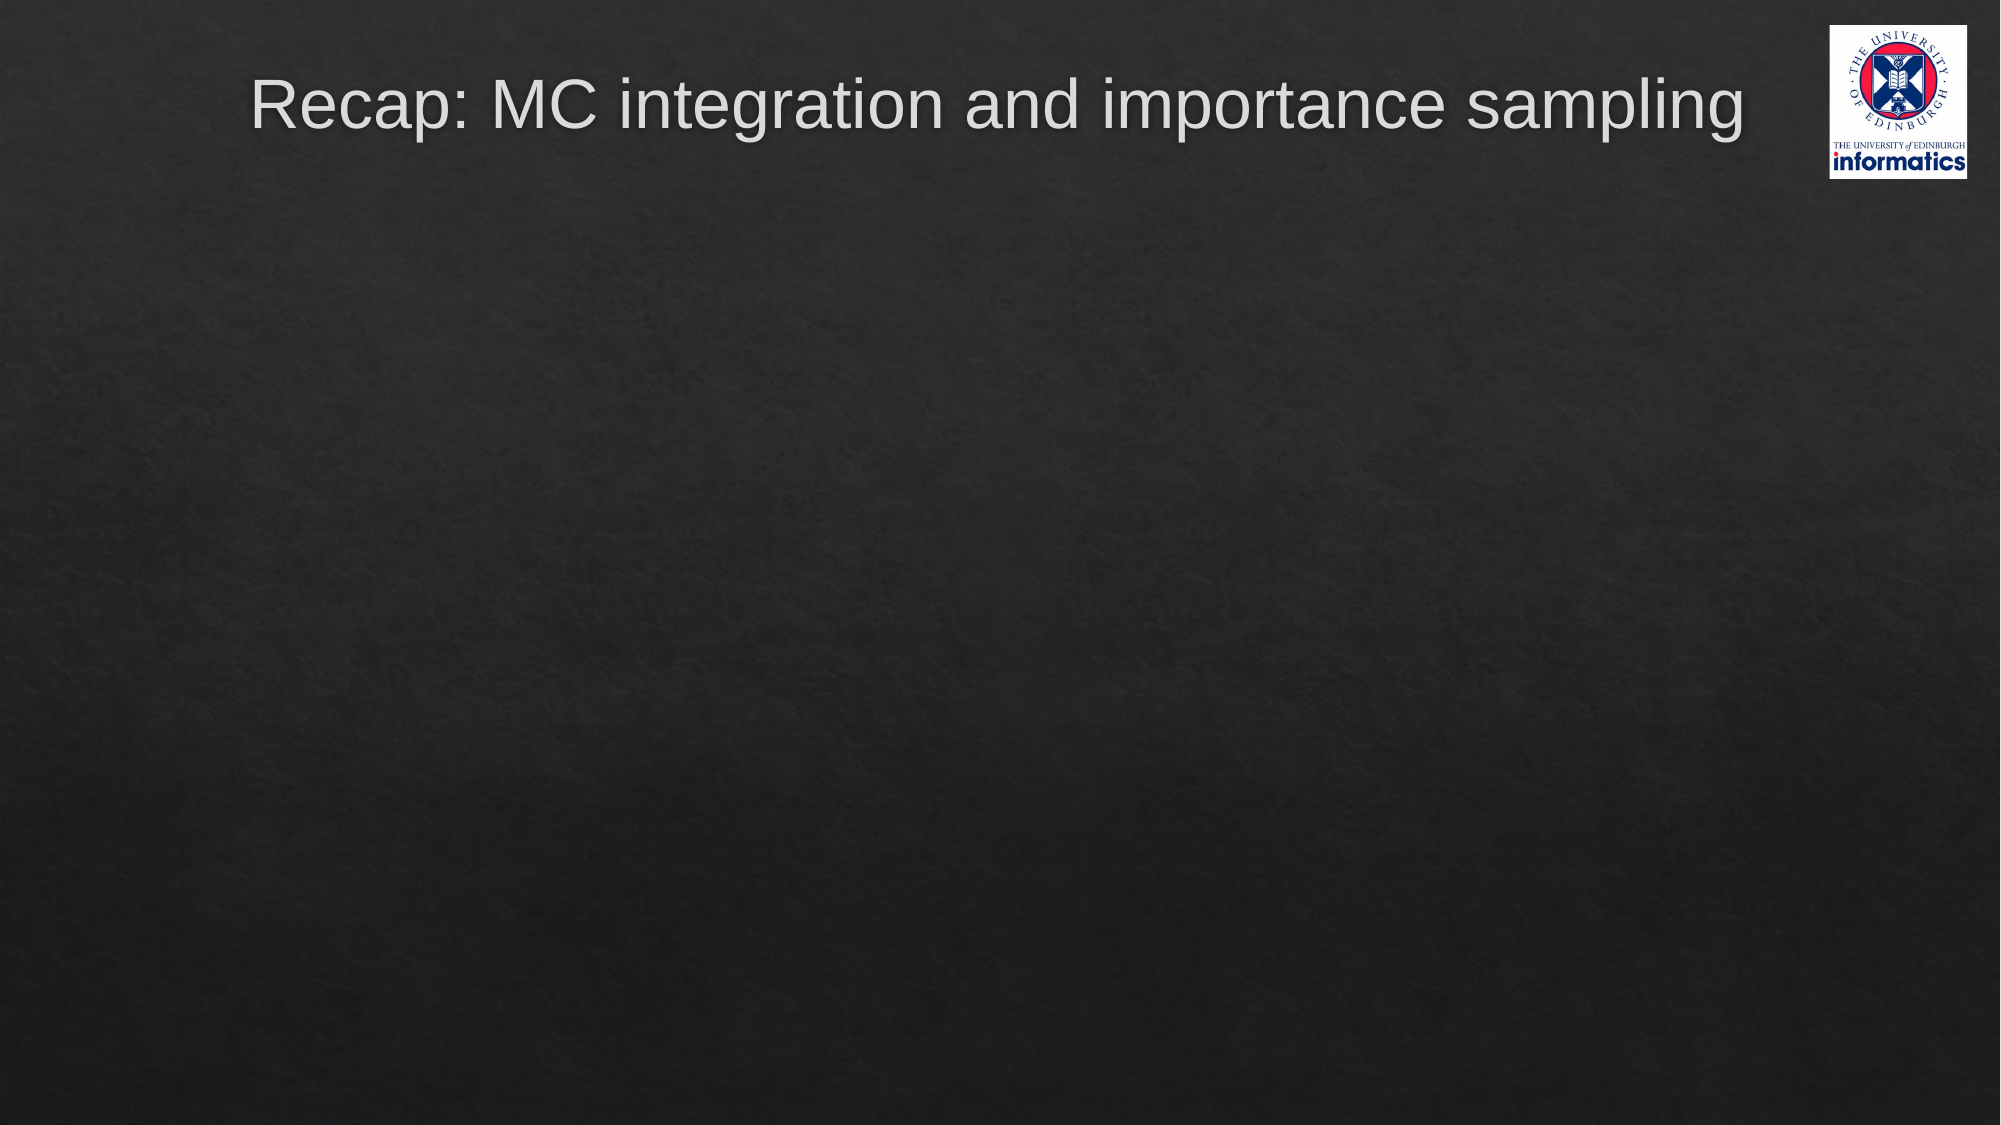

# Recap: MC integration and importance sampling